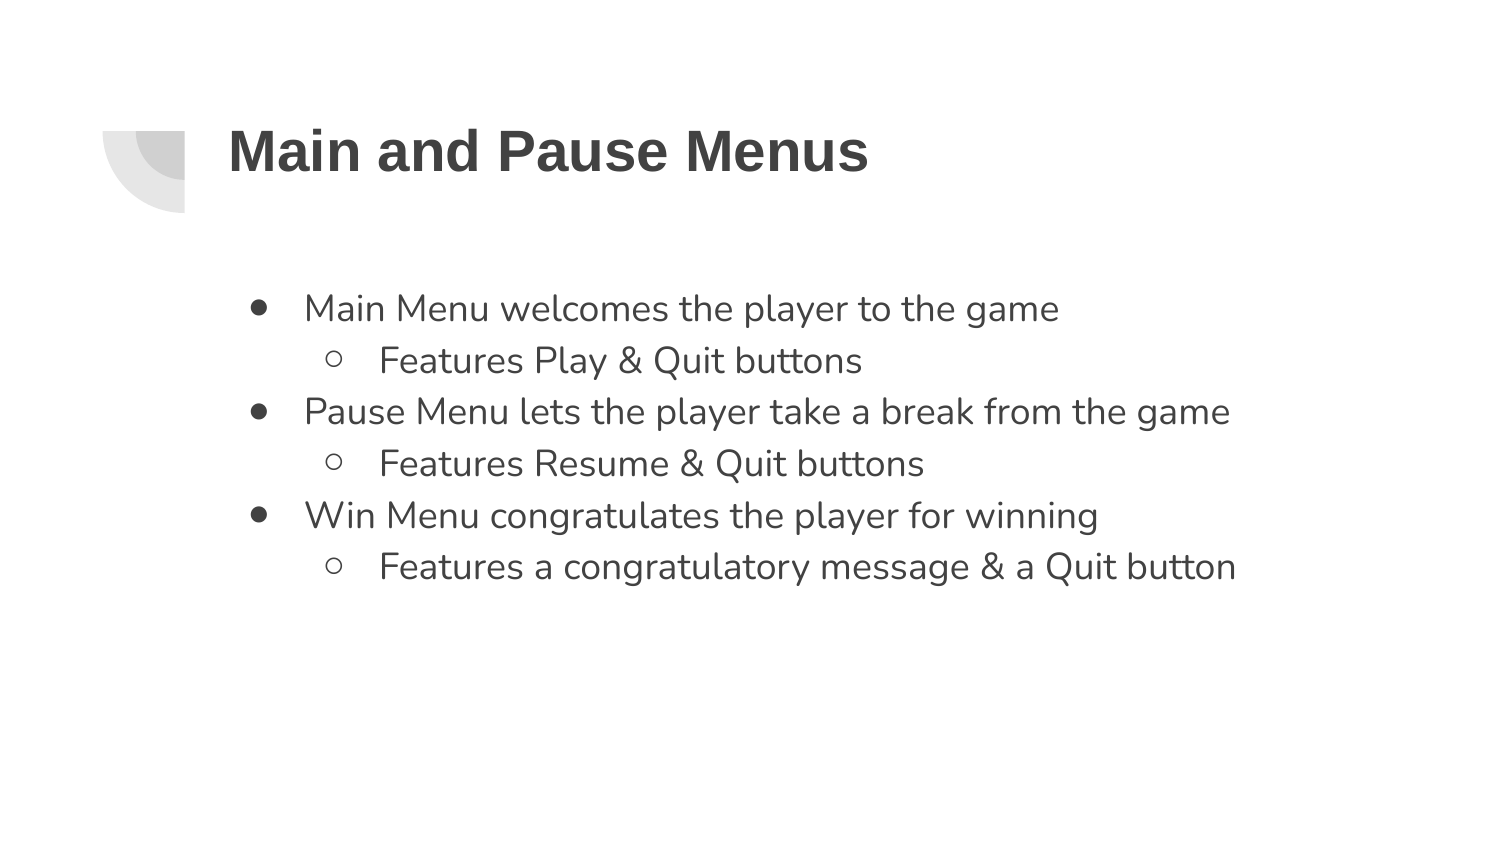

# Main and Pause Menus
Main Menu welcomes the player to the game
Features Play & Quit buttons
Pause Menu lets the player take a break from the game
Features Resume & Quit buttons
Win Menu congratulates the player for winning
Features a congratulatory message & a Quit button